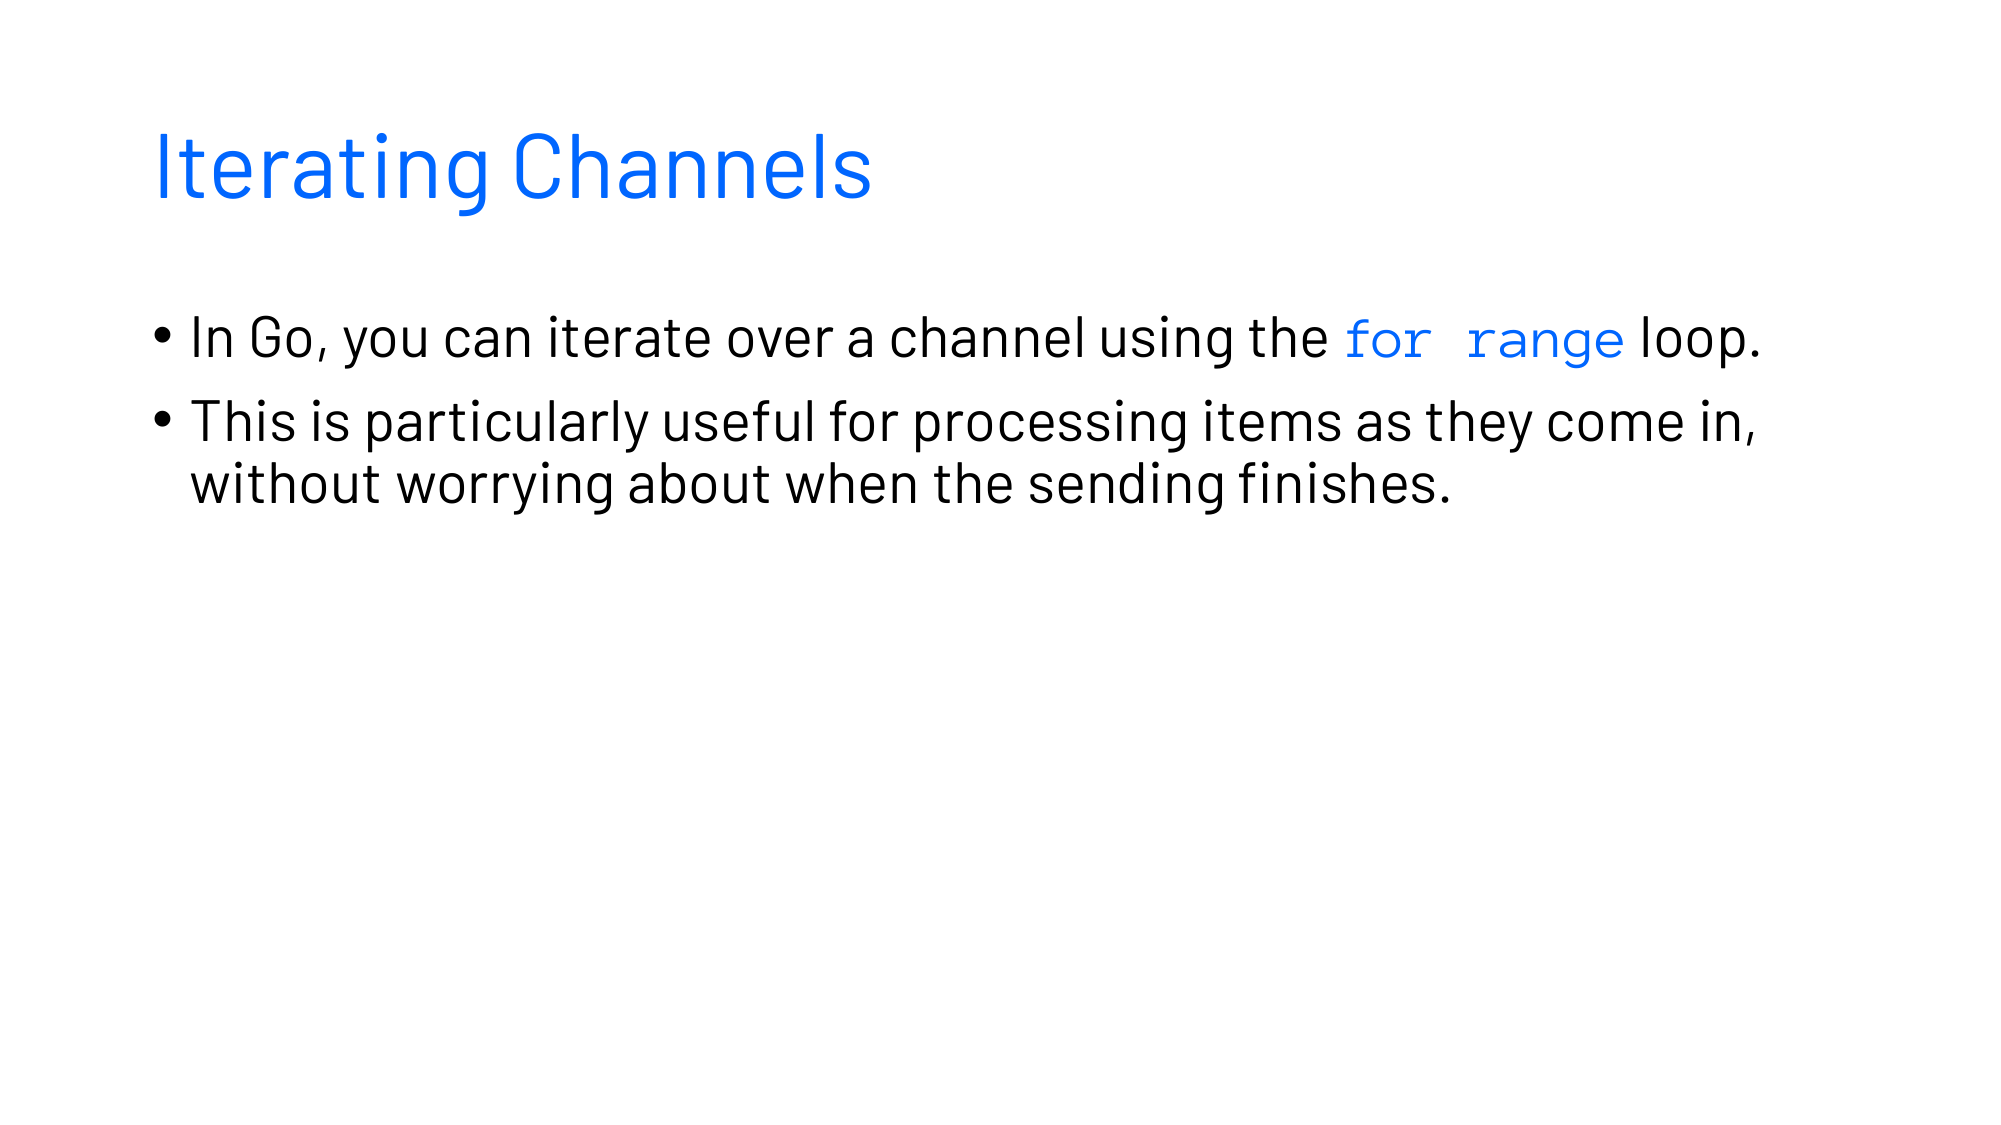

# Iterating Channels
In Go, you can iterate over a channel using the for range loop.
This is particularly useful for processing items as they come in, without worrying about when the sending finishes.